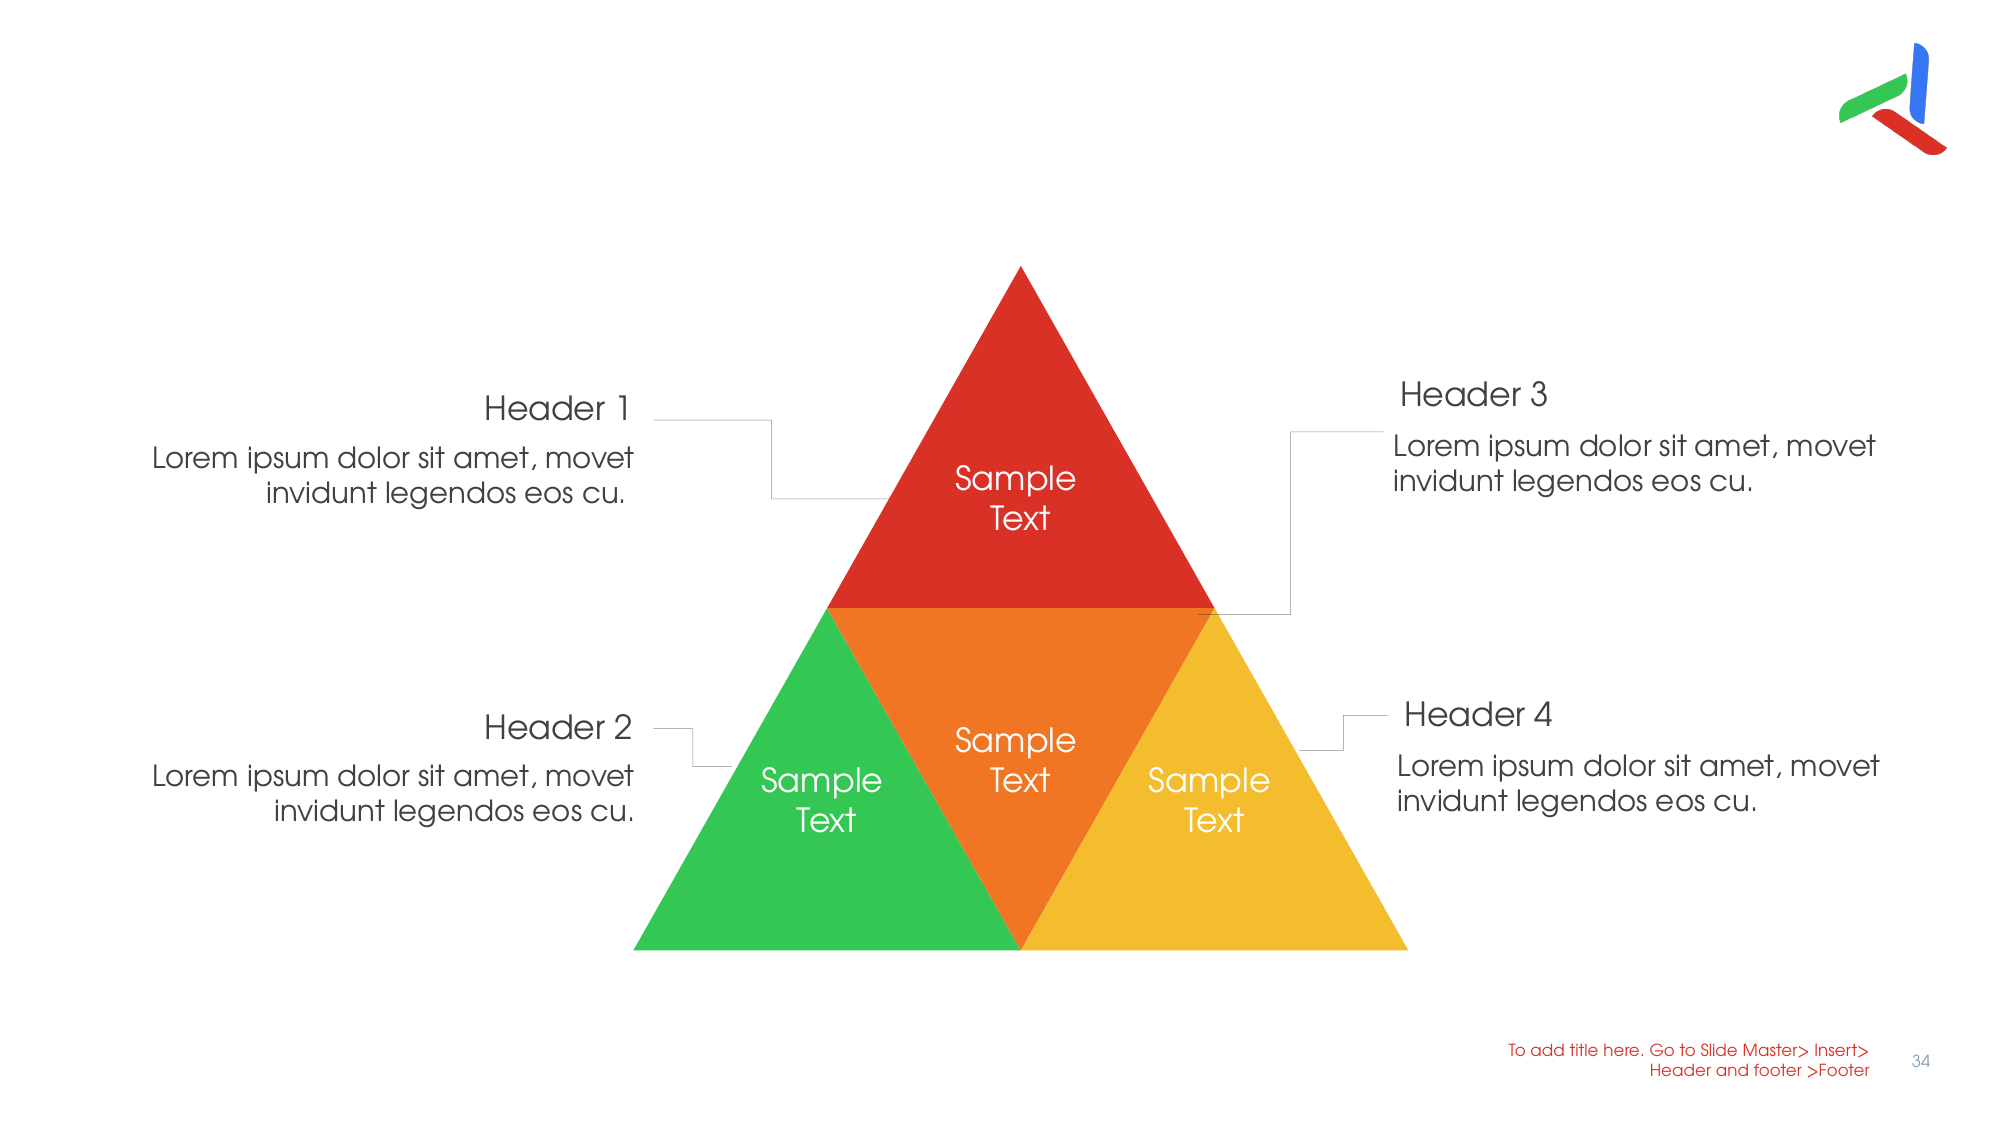

#

Sample
Text

Header 3
Header 1
Lorem ipsum dolor sit amet, movet invidunt legendos eos cu.
Lorem ipsum dolor sit amet, movet invidunt legendos eos cu.

Sample
Text

Sample
Text

Sample
Text

Header 4
Header 2
Lorem ipsum dolor sit amet, movet invidunt legendos eos cu.
Lorem ipsum dolor sit amet, movet invidunt legendos eos cu.
To add title here. Go to Slide Master> Insert> Header and footer >Footer